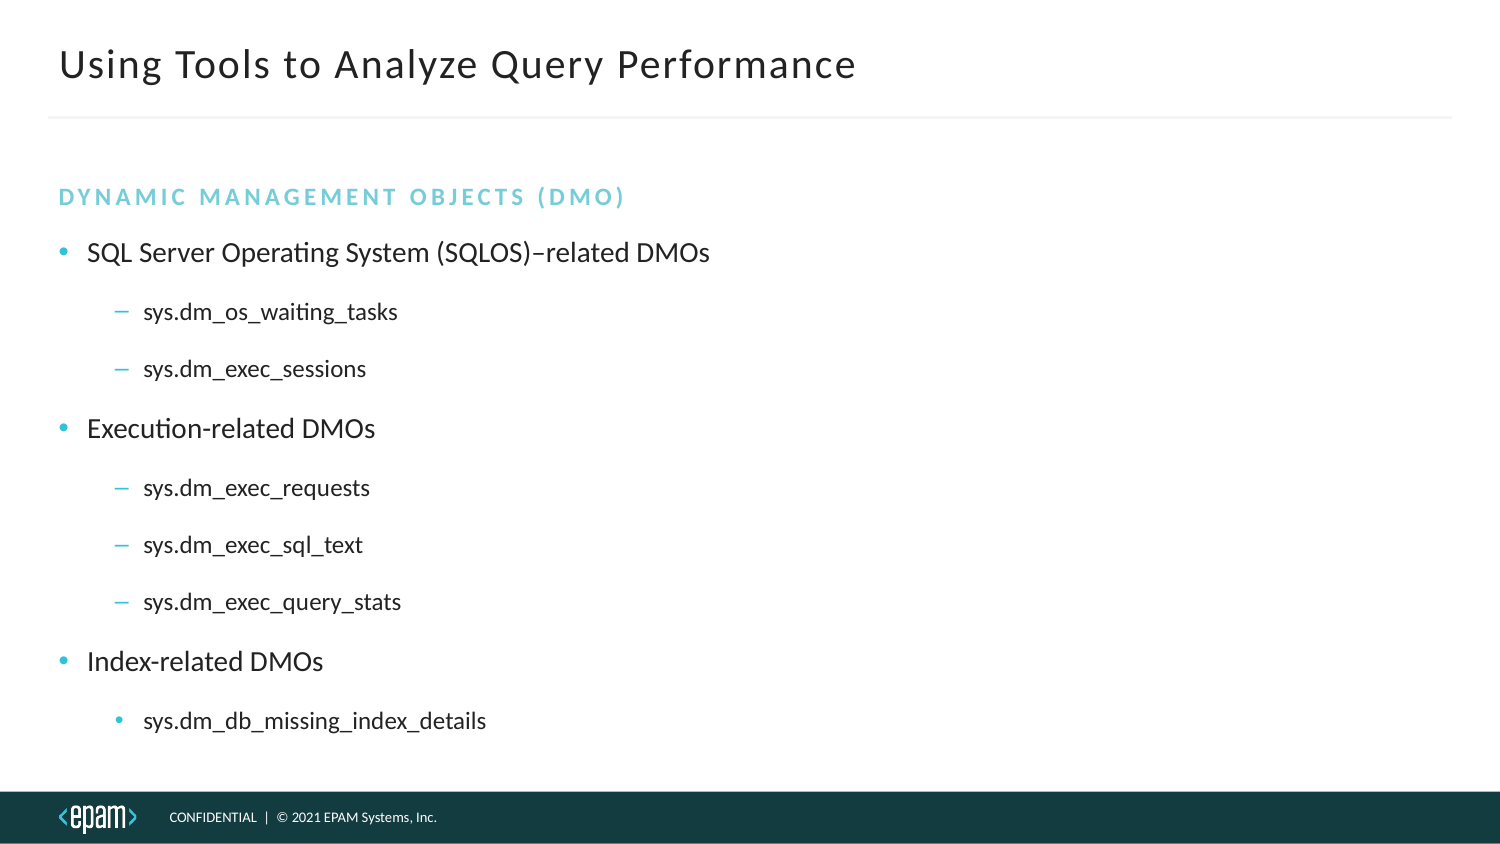

# Using Tools to Analyze Query Performance
Dynamic Management Objects (DMO)
SQL Server Operating System (SQLOS)–related DMOs
sys.dm_os_waiting_tasks
sys.dm_exec_sessions
Execution-related DMOs
sys.dm_exec_requests
sys.dm_exec_sql_text
sys.dm_exec_query_stats
Index-related DMOs
sys.dm_db_missing_index_details